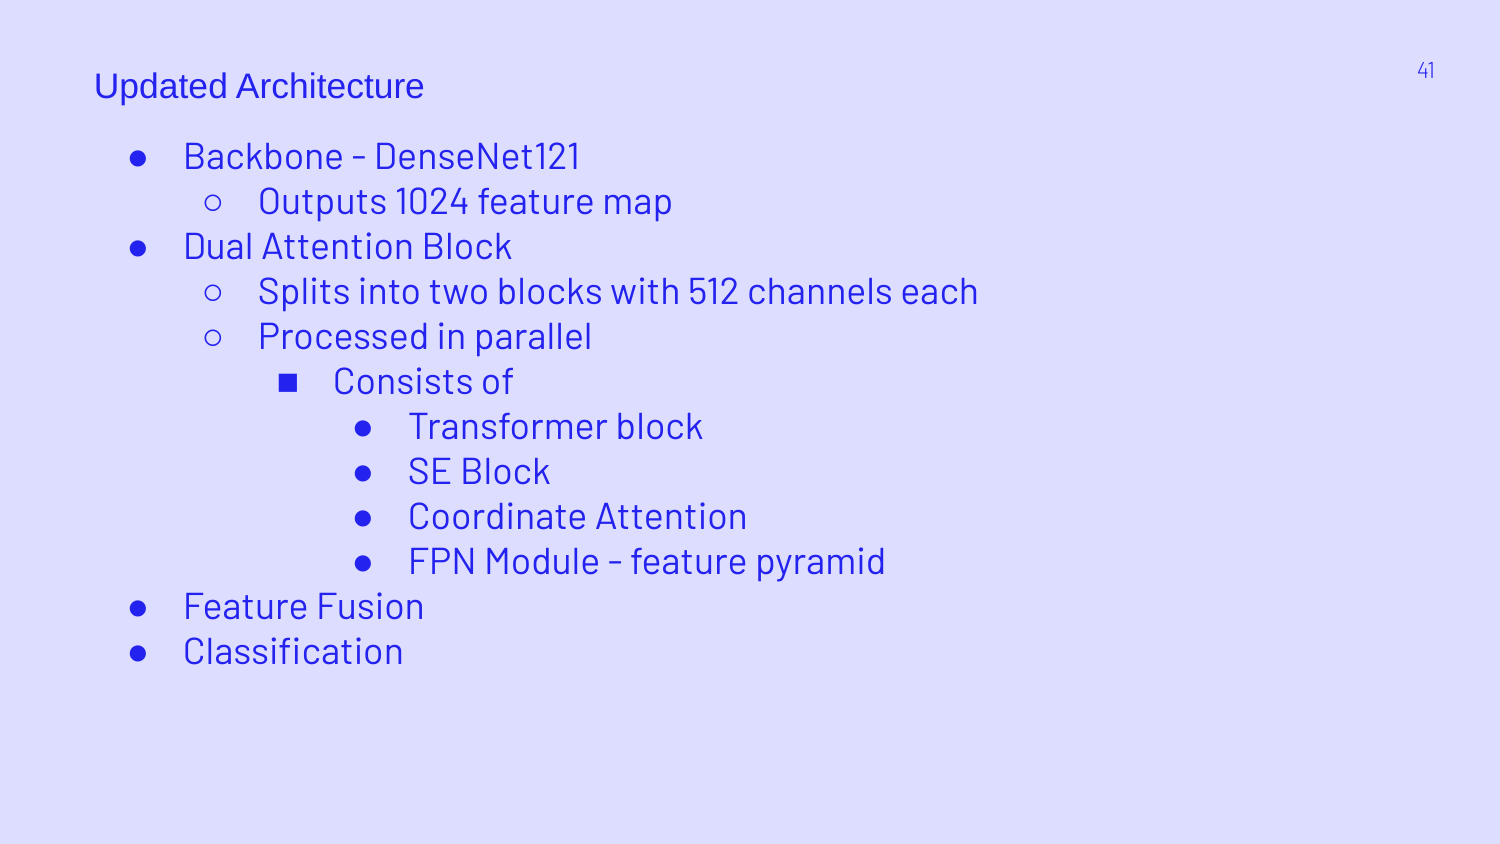

41
Updated Architecture
Backbone - DenseNet121
Outputs 1024 feature map
Dual Attention Block
Splits into two blocks with 512 channels each
Processed in parallel
Consists of
Transformer block
SE Block
Coordinate Attention
FPN Module - feature pyramid
Feature Fusion
Classification